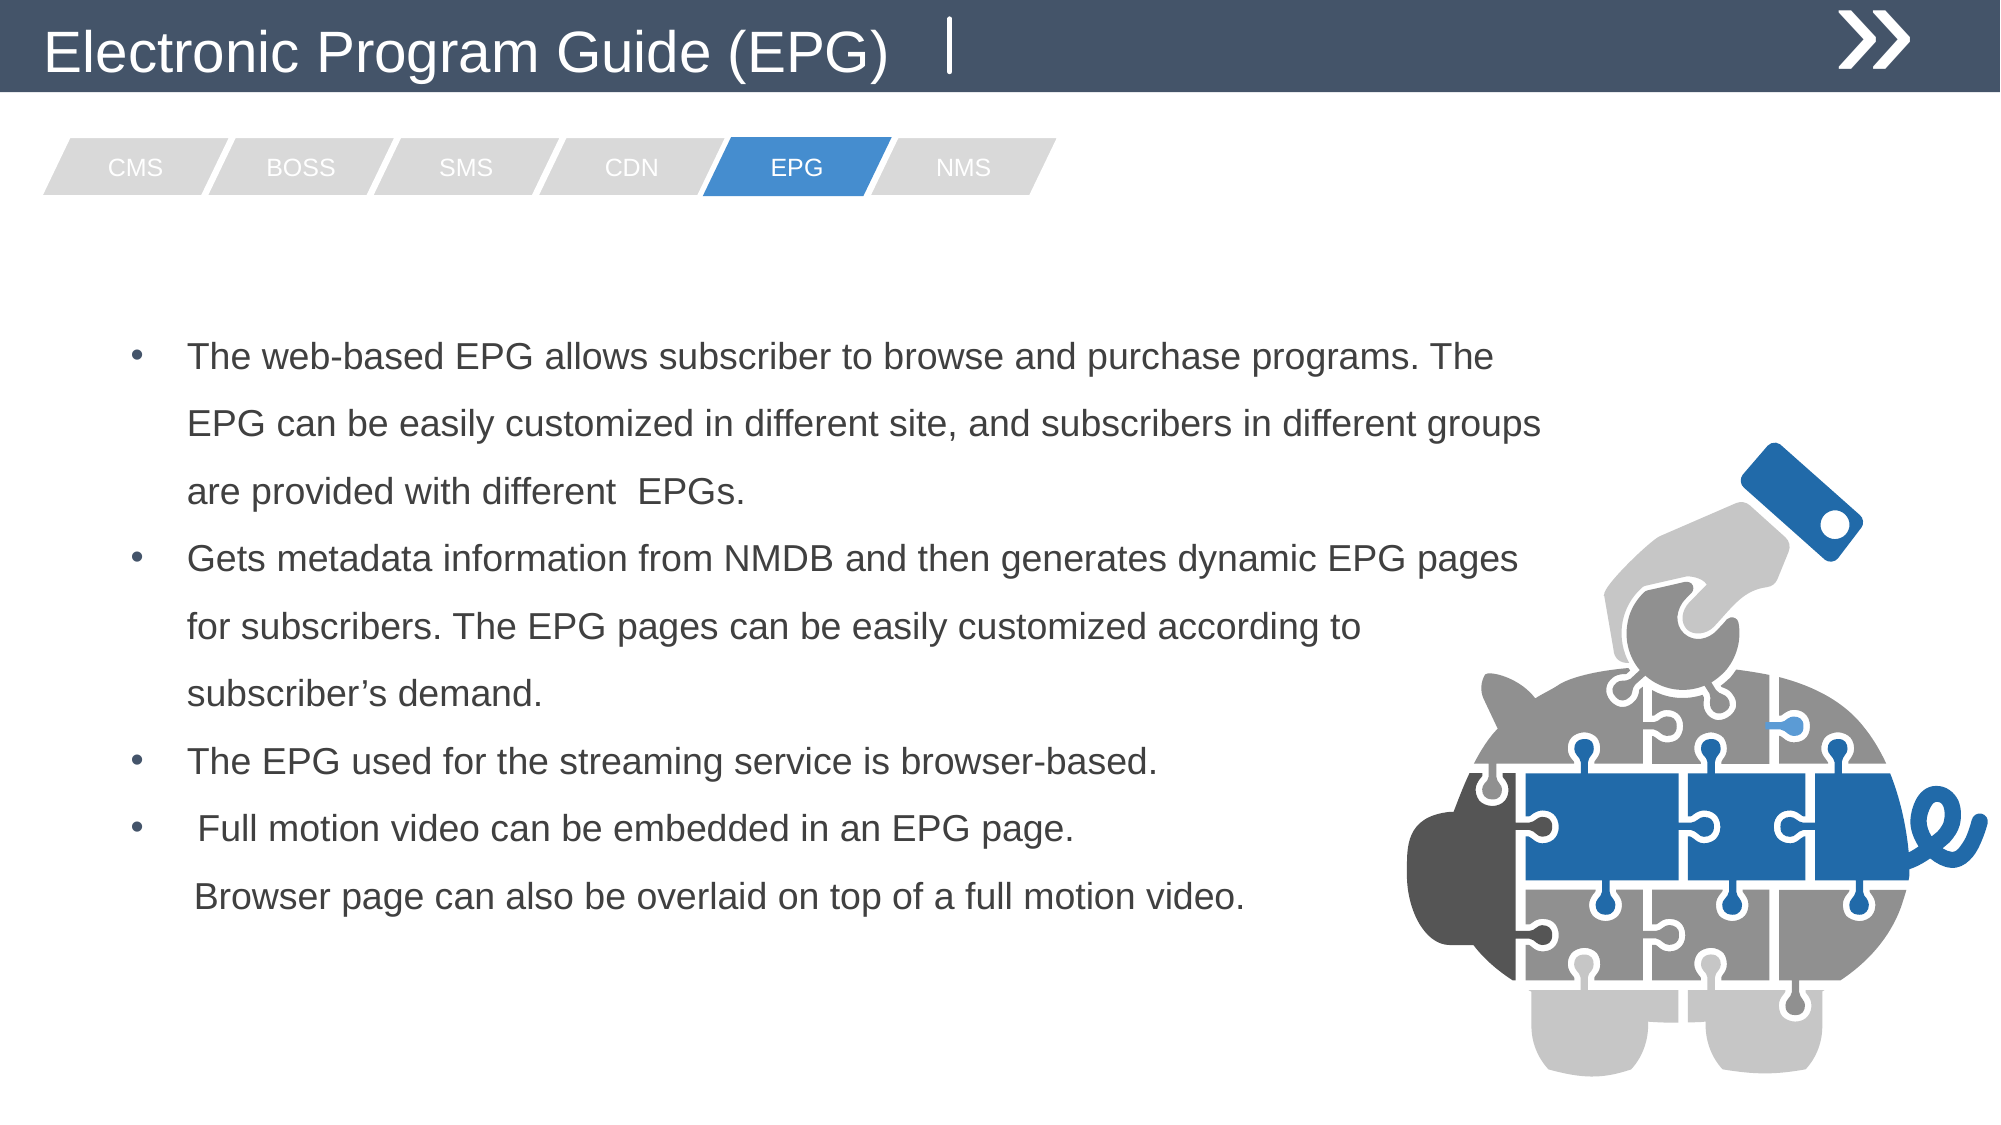

«
Electronic Program Guide (EPG)
CMS
BOSS
SMS
CDN
EPG
NMS
The web-based EPG allows subscriber to browse and purchase programs. The EPG can be easily customized in different site, and subscribers in different groups are provided with different  EPGs.
Gets metadata information from NMDB and then generates dynamic EPG pages for subscribers. The EPG pages can be easily customized according to subscriber’s demand.
The EPG used for the streaming service is browser-based.
 Full motion video can be embedded in an EPG page.
      Browser page can also be overlaid on top of a full motion video.